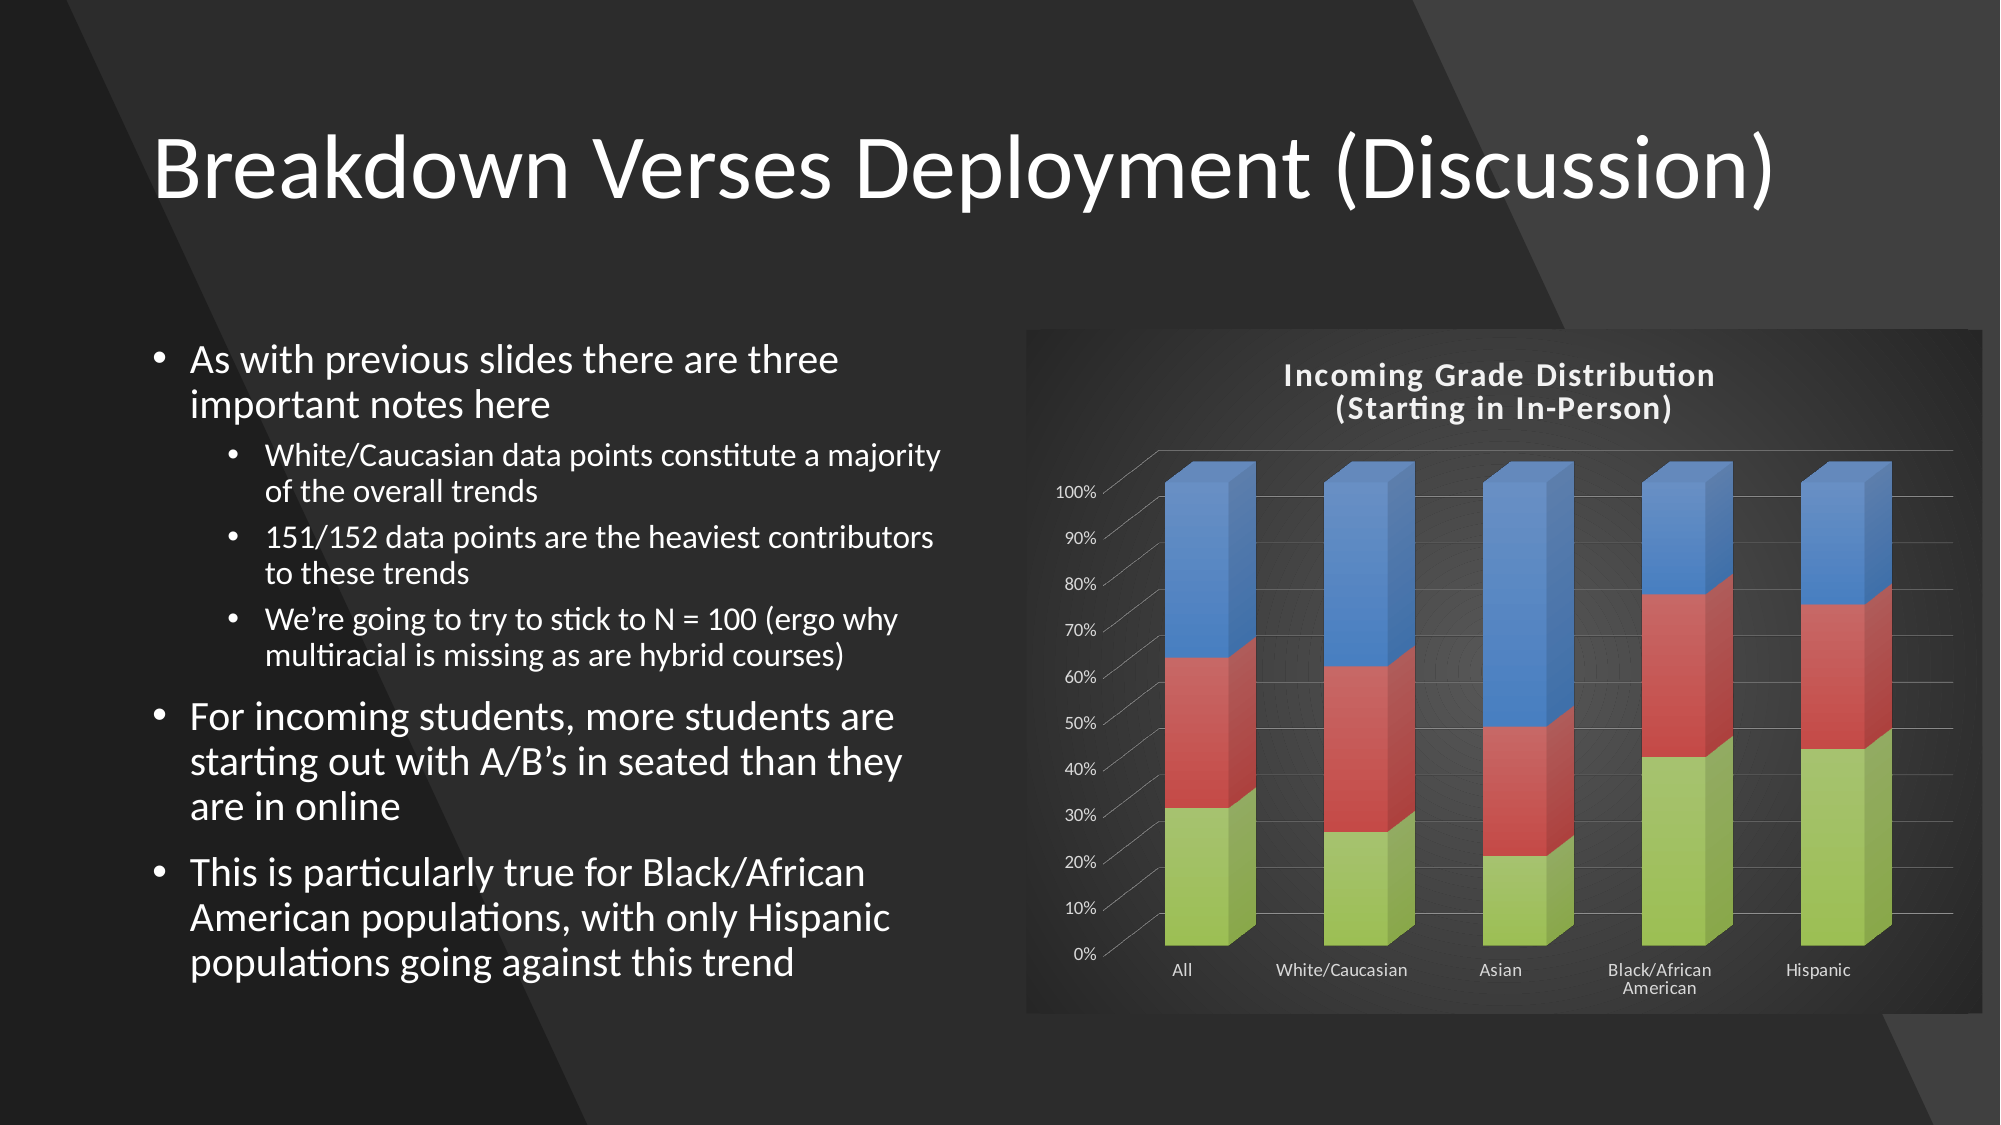

# Breakdown Verses Deployment (Discussion)
As with previous slides there are three important notes here
White/Caucasian data points constitute a majority of the overall trends
151/152 data points are the heaviest contributors to these trends
We’re going to try to stick to N = 100 (ergo why multiracial is missing as are hybrid courses)
For incoming students, more students are starting out with A/B’s in seated than they are in online
This is particularly true for Black/African American populations, with only Hispanic populations going against this trend

[unsupported chart]